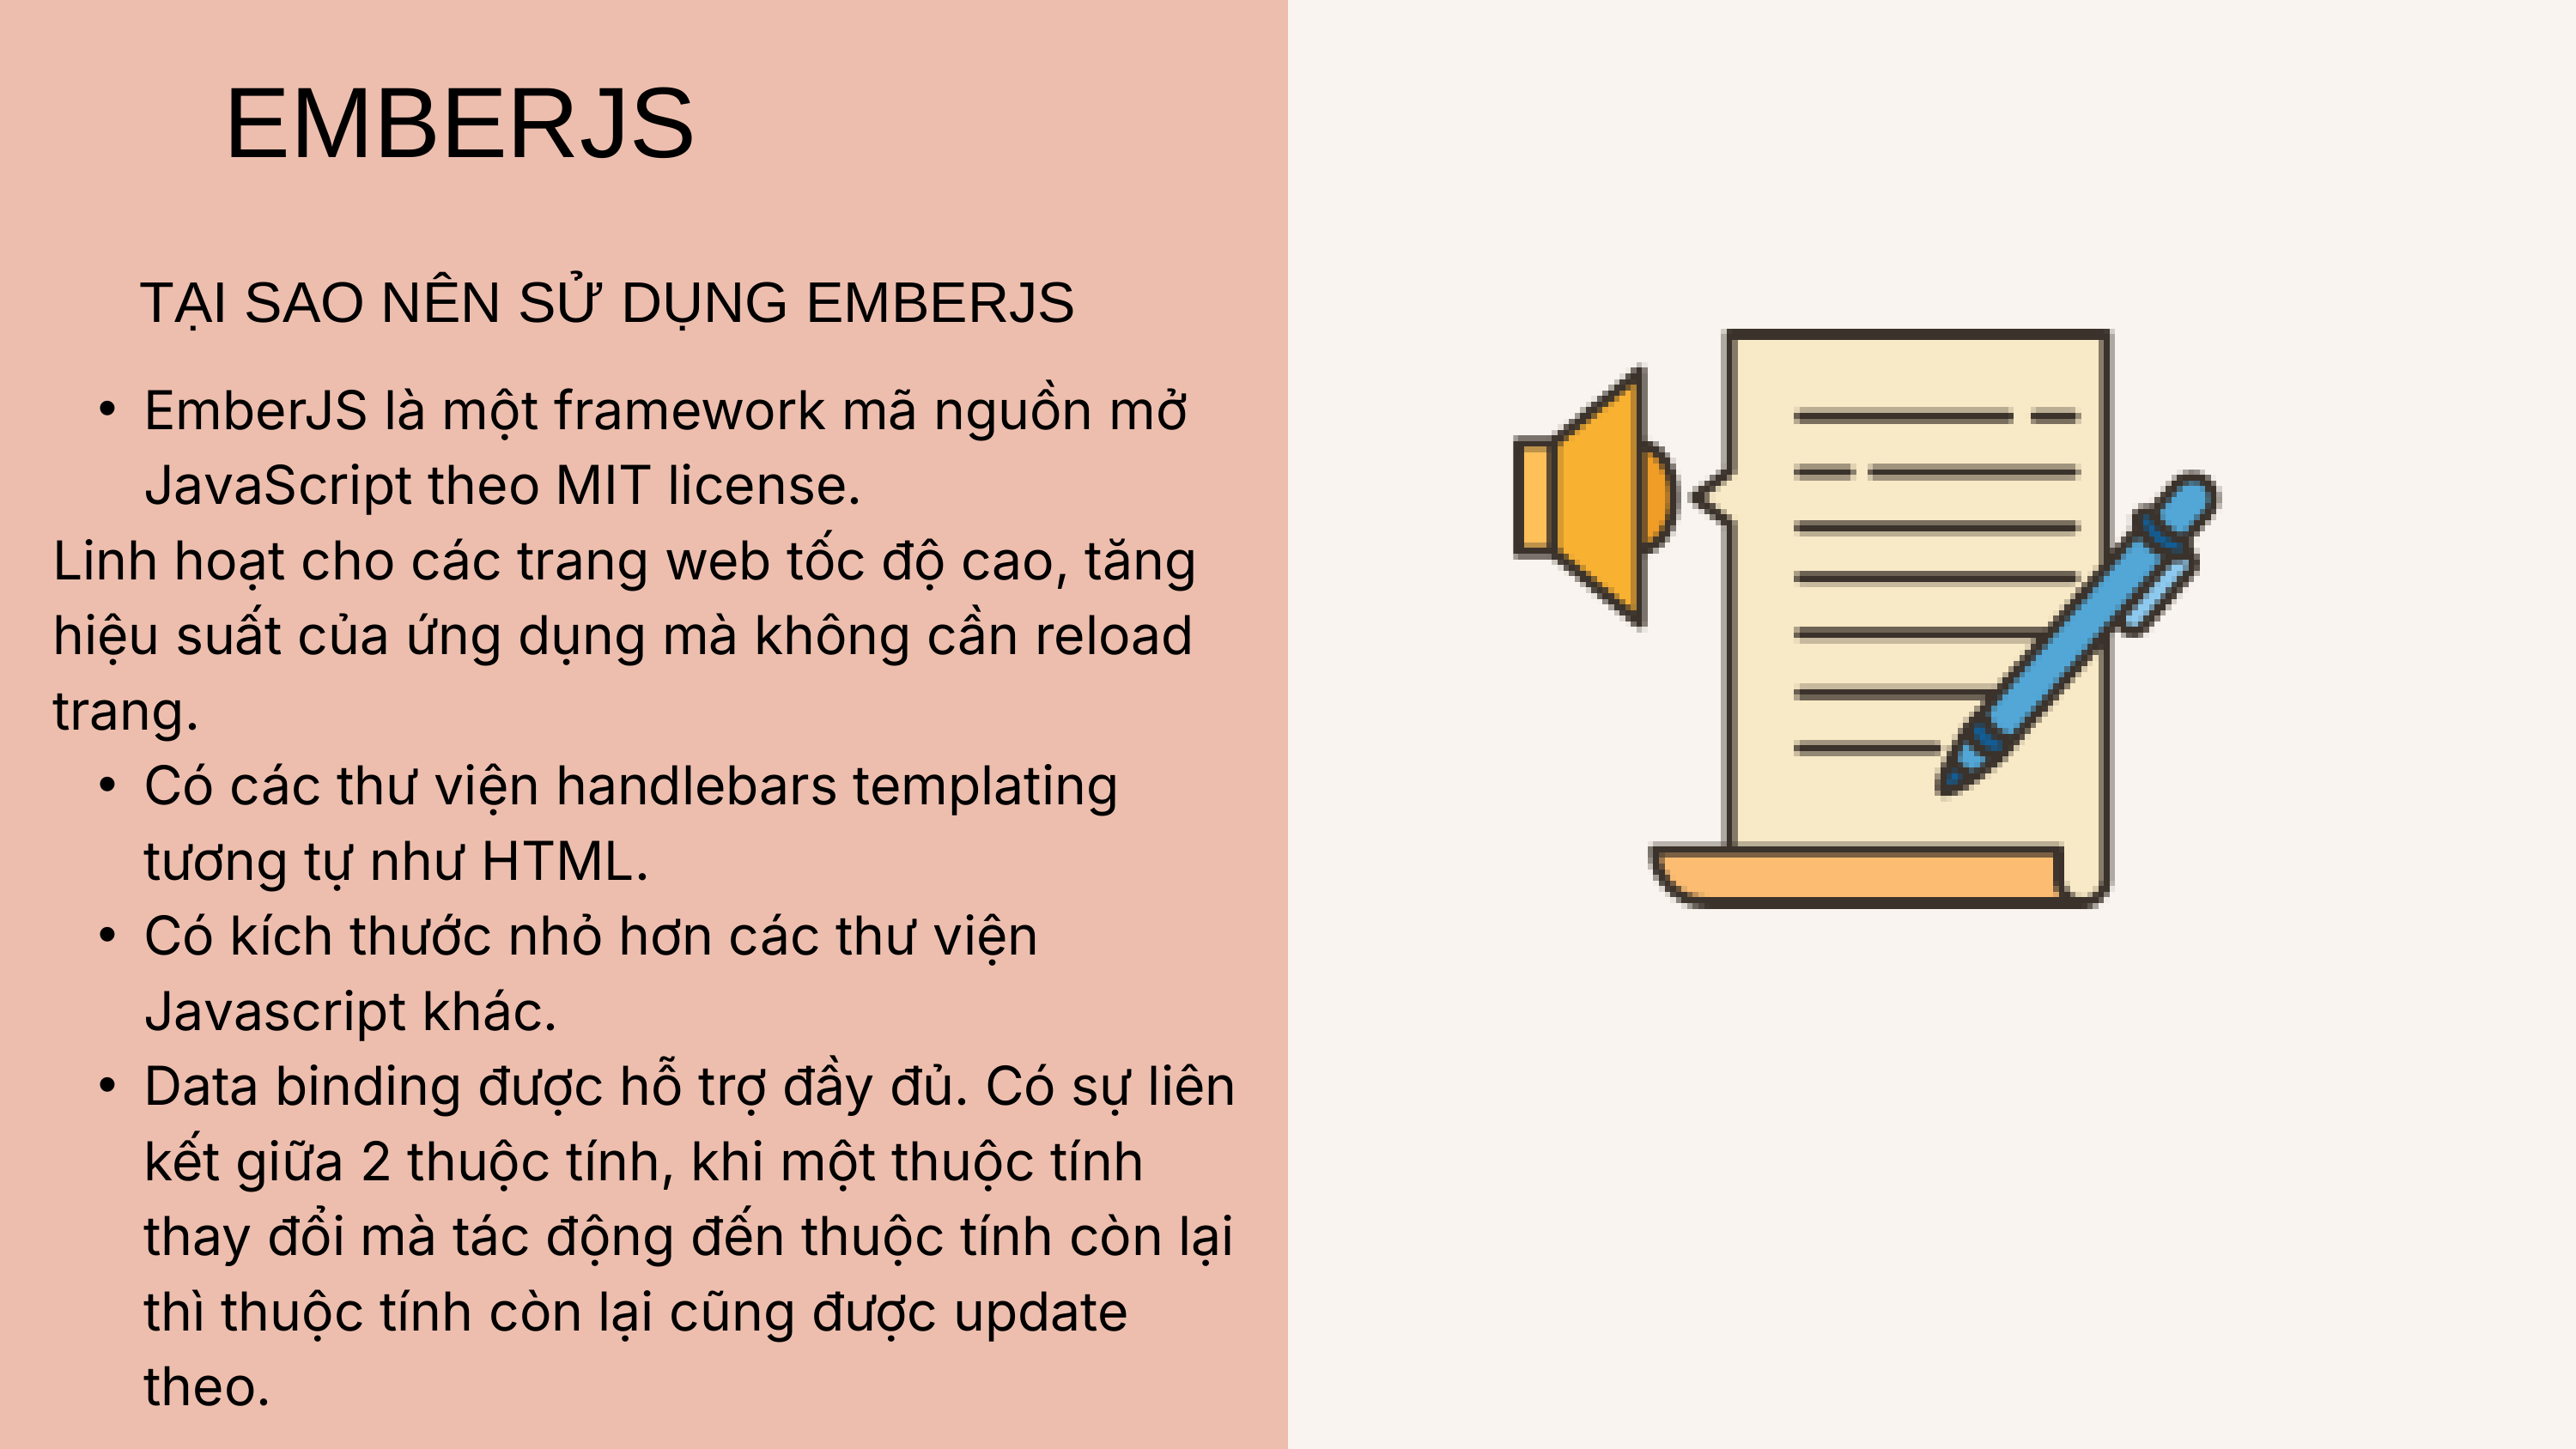

EMBERJS
TẠI SAO NÊN SỬ DỤNG EMBERJS

EmberJS là một framework mã nguồn mở JavaScript theo MIT license.
Linh hoạt cho các trang web tốc độ cao, tăng hiệu suất của ứng dụng mà không cần reload trang.
Có các thư viện handlebars templating tương tự như HTML.
Có kích thước nhỏ hơn các thư viện Javascript khác.
Data binding được hỗ trợ đầy đủ. Có sự liên kết giữa 2 thuộc tính, khi một thuộc tính thay đổi mà tác động đến thuộc tính còn lại thì thuộc tính còn lại cũng được update theo.
.